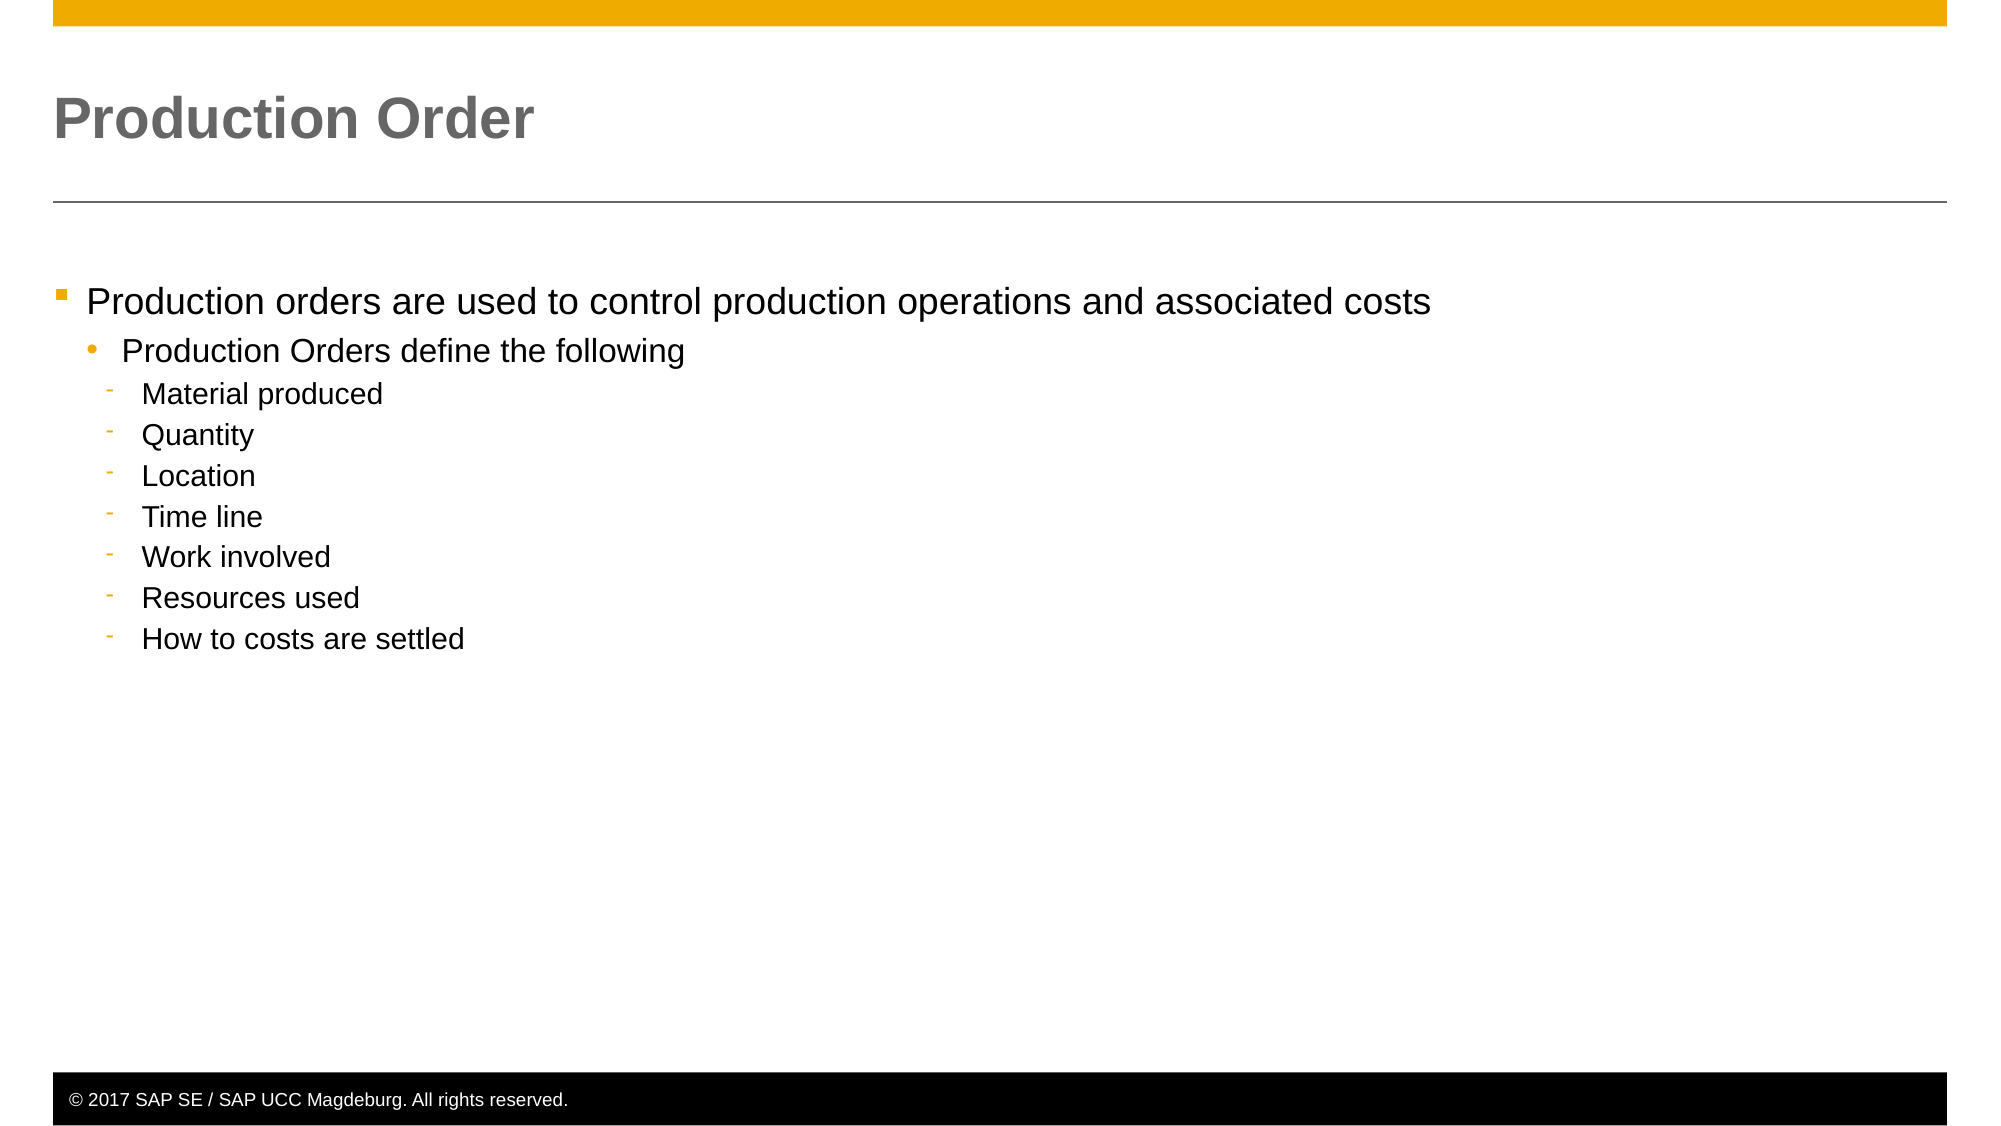

# Production Order
Production orders are used to control production operations and associated costs
Production Orders define the following
Material produced
Quantity
Location
Time line
Work involved
Resources used
How to costs are settled